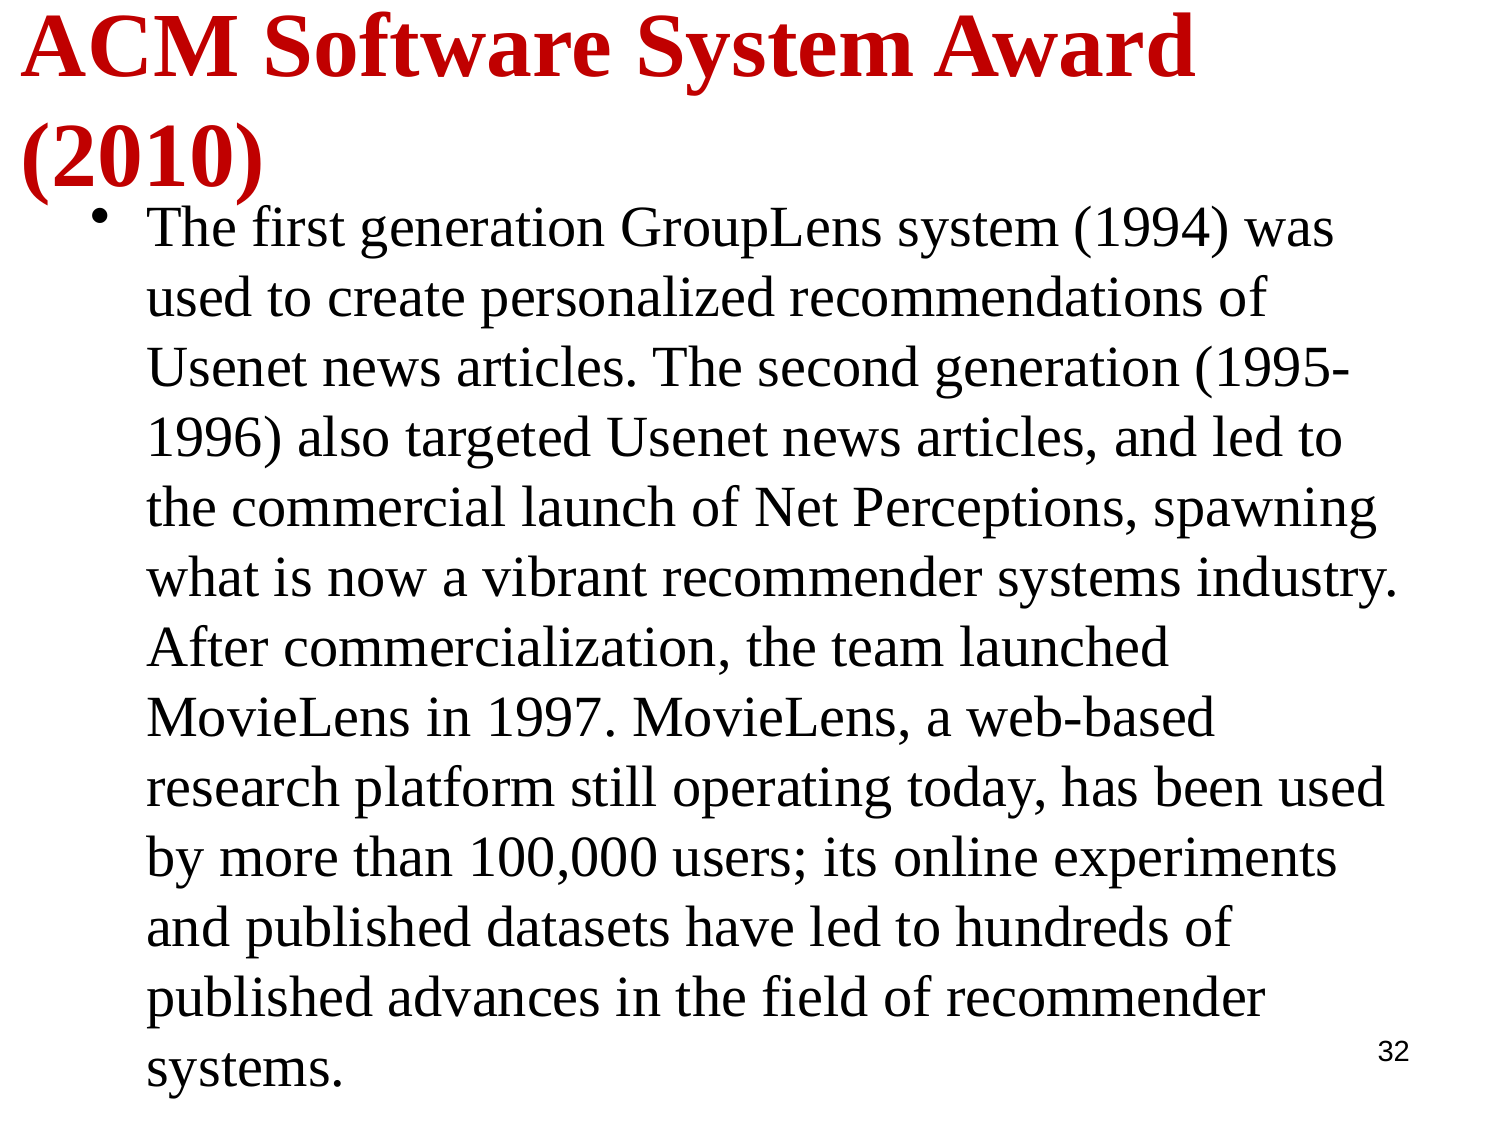

# ACM Software System Award (2010)
The first generation GroupLens system (1994) was used to create personalized recommendations of Usenet news articles. The second generation (1995-1996) also targeted Usenet news articles, and led to the commercial launch of Net Perceptions, spawning what is now a vibrant recommender systems industry. After commercialization, the team launched MovieLens in 1997. MovieLens, a web-based research platform still operating today, has been used by more than 100,000 users; its online experiments and published datasets have led to hundreds of published advances in the field of recommender systems.
32